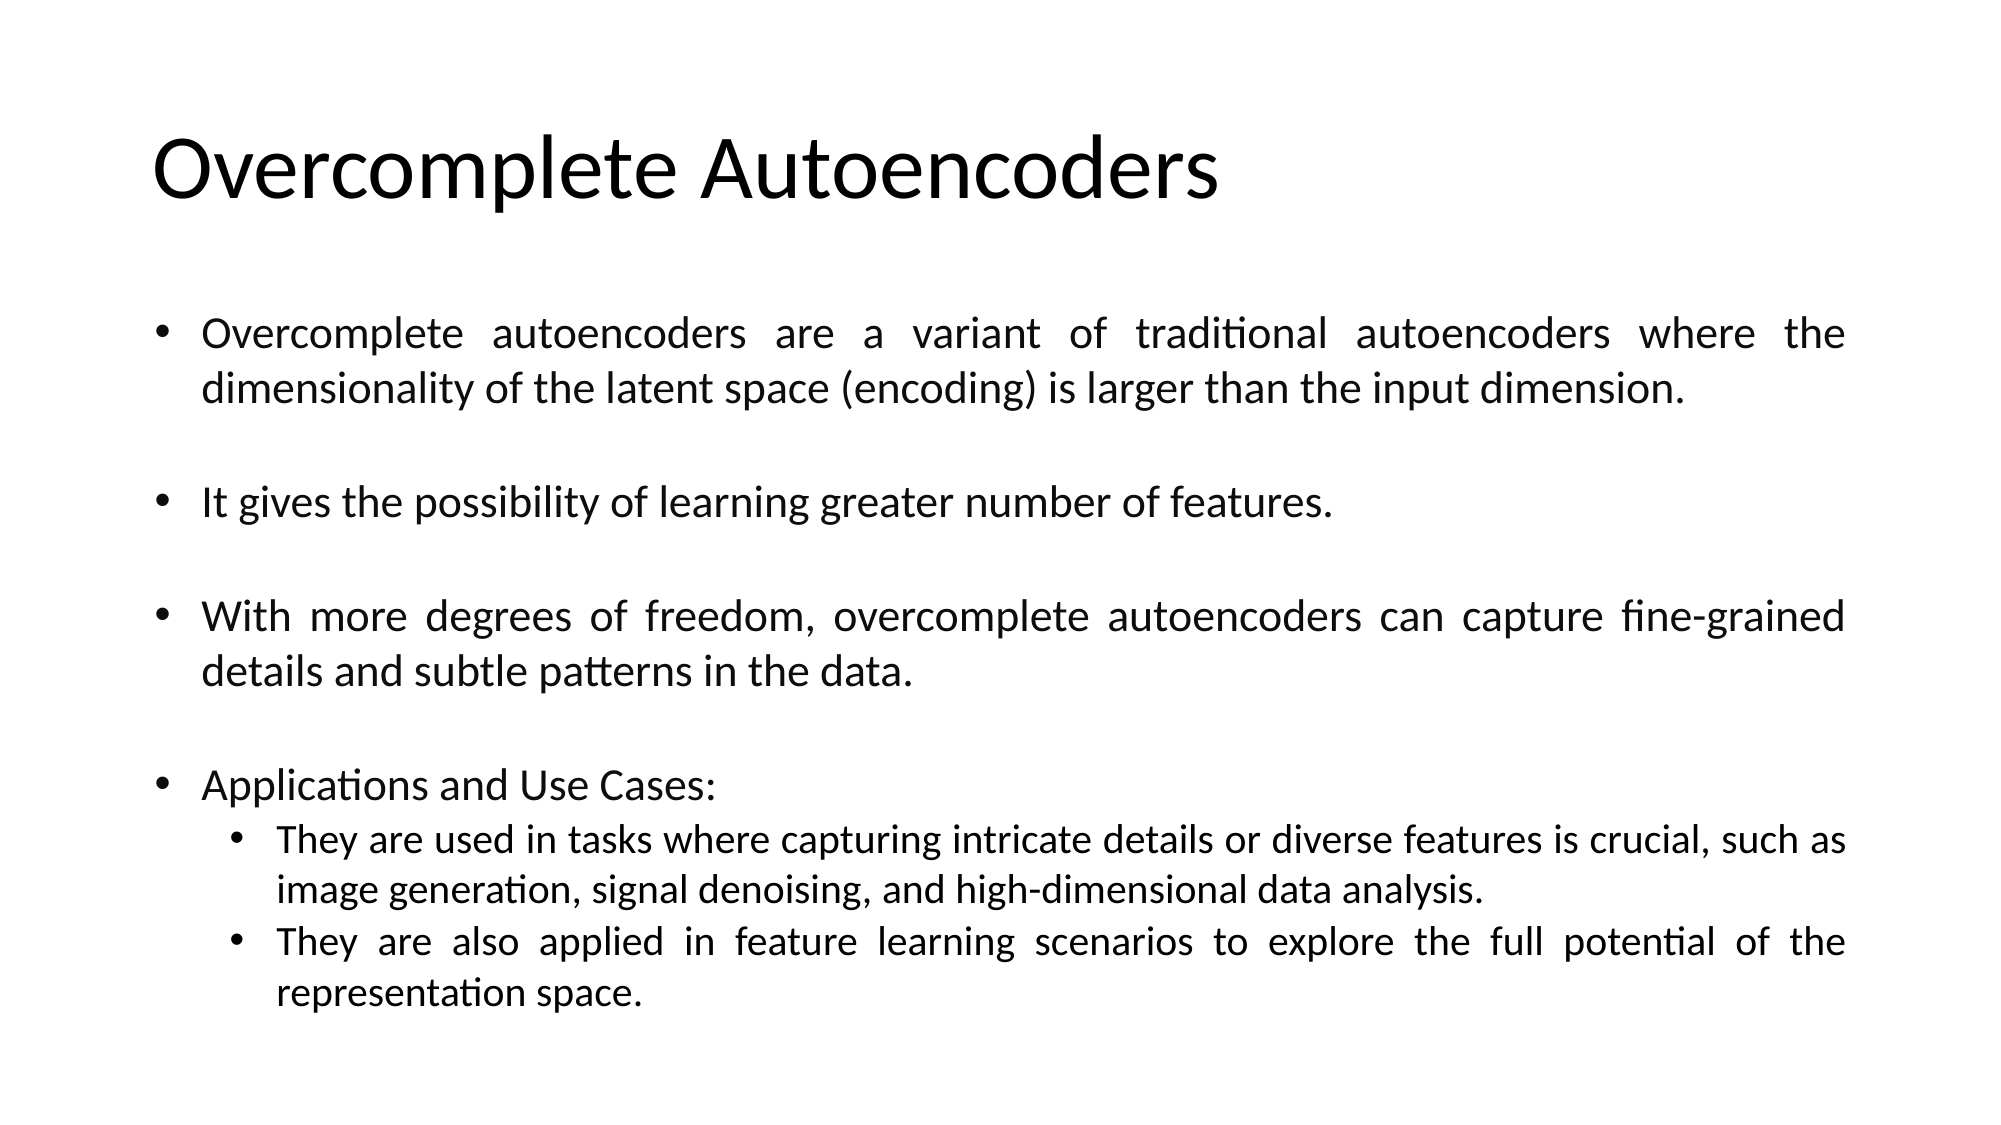

# Overcomplete Autoencoders
Overcomplete autoencoders are a variant of traditional autoencoders where the dimensionality of the latent space (encoding) is larger than the input dimension.

It gives the possibility of learning greater number of features.

With more degrees of freedom, overcomplete autoencoders can capture fine-grained details and subtle patterns in the data.

Applications and Use Cases:
They are used in tasks where capturing intricate details or diverse features is crucial, such as image generation, signal denoising, and high-dimensional data analysis.
They are also applied in feature learning scenarios to explore the full potential of the representation space.